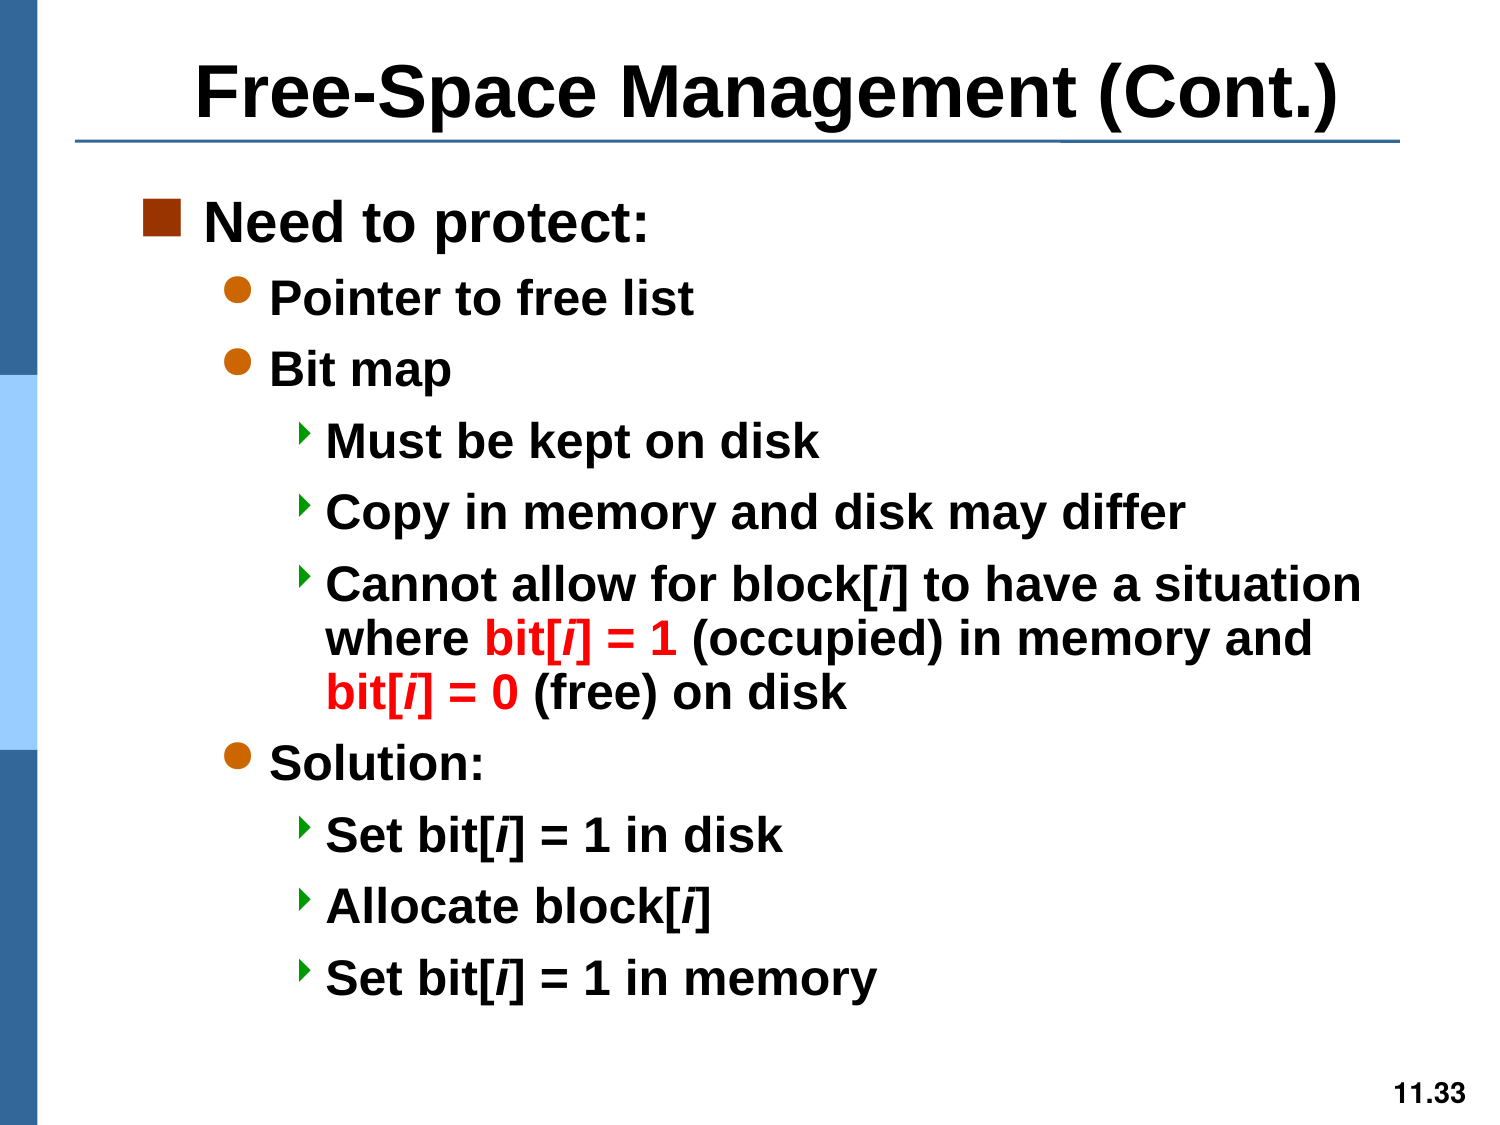

# Free-Space Management (Cont.)
Need to protect:
Pointer to free list
Bit map
Must be kept on disk
Copy in memory and disk may differ
Cannot allow for block[i] to have a situation where bit[i] = 1 (occupied) in memory and bit[i] = 0 (free) on disk
Solution:
Set bit[i] = 1 in disk
Allocate block[i]
Set bit[i] = 1 in memory